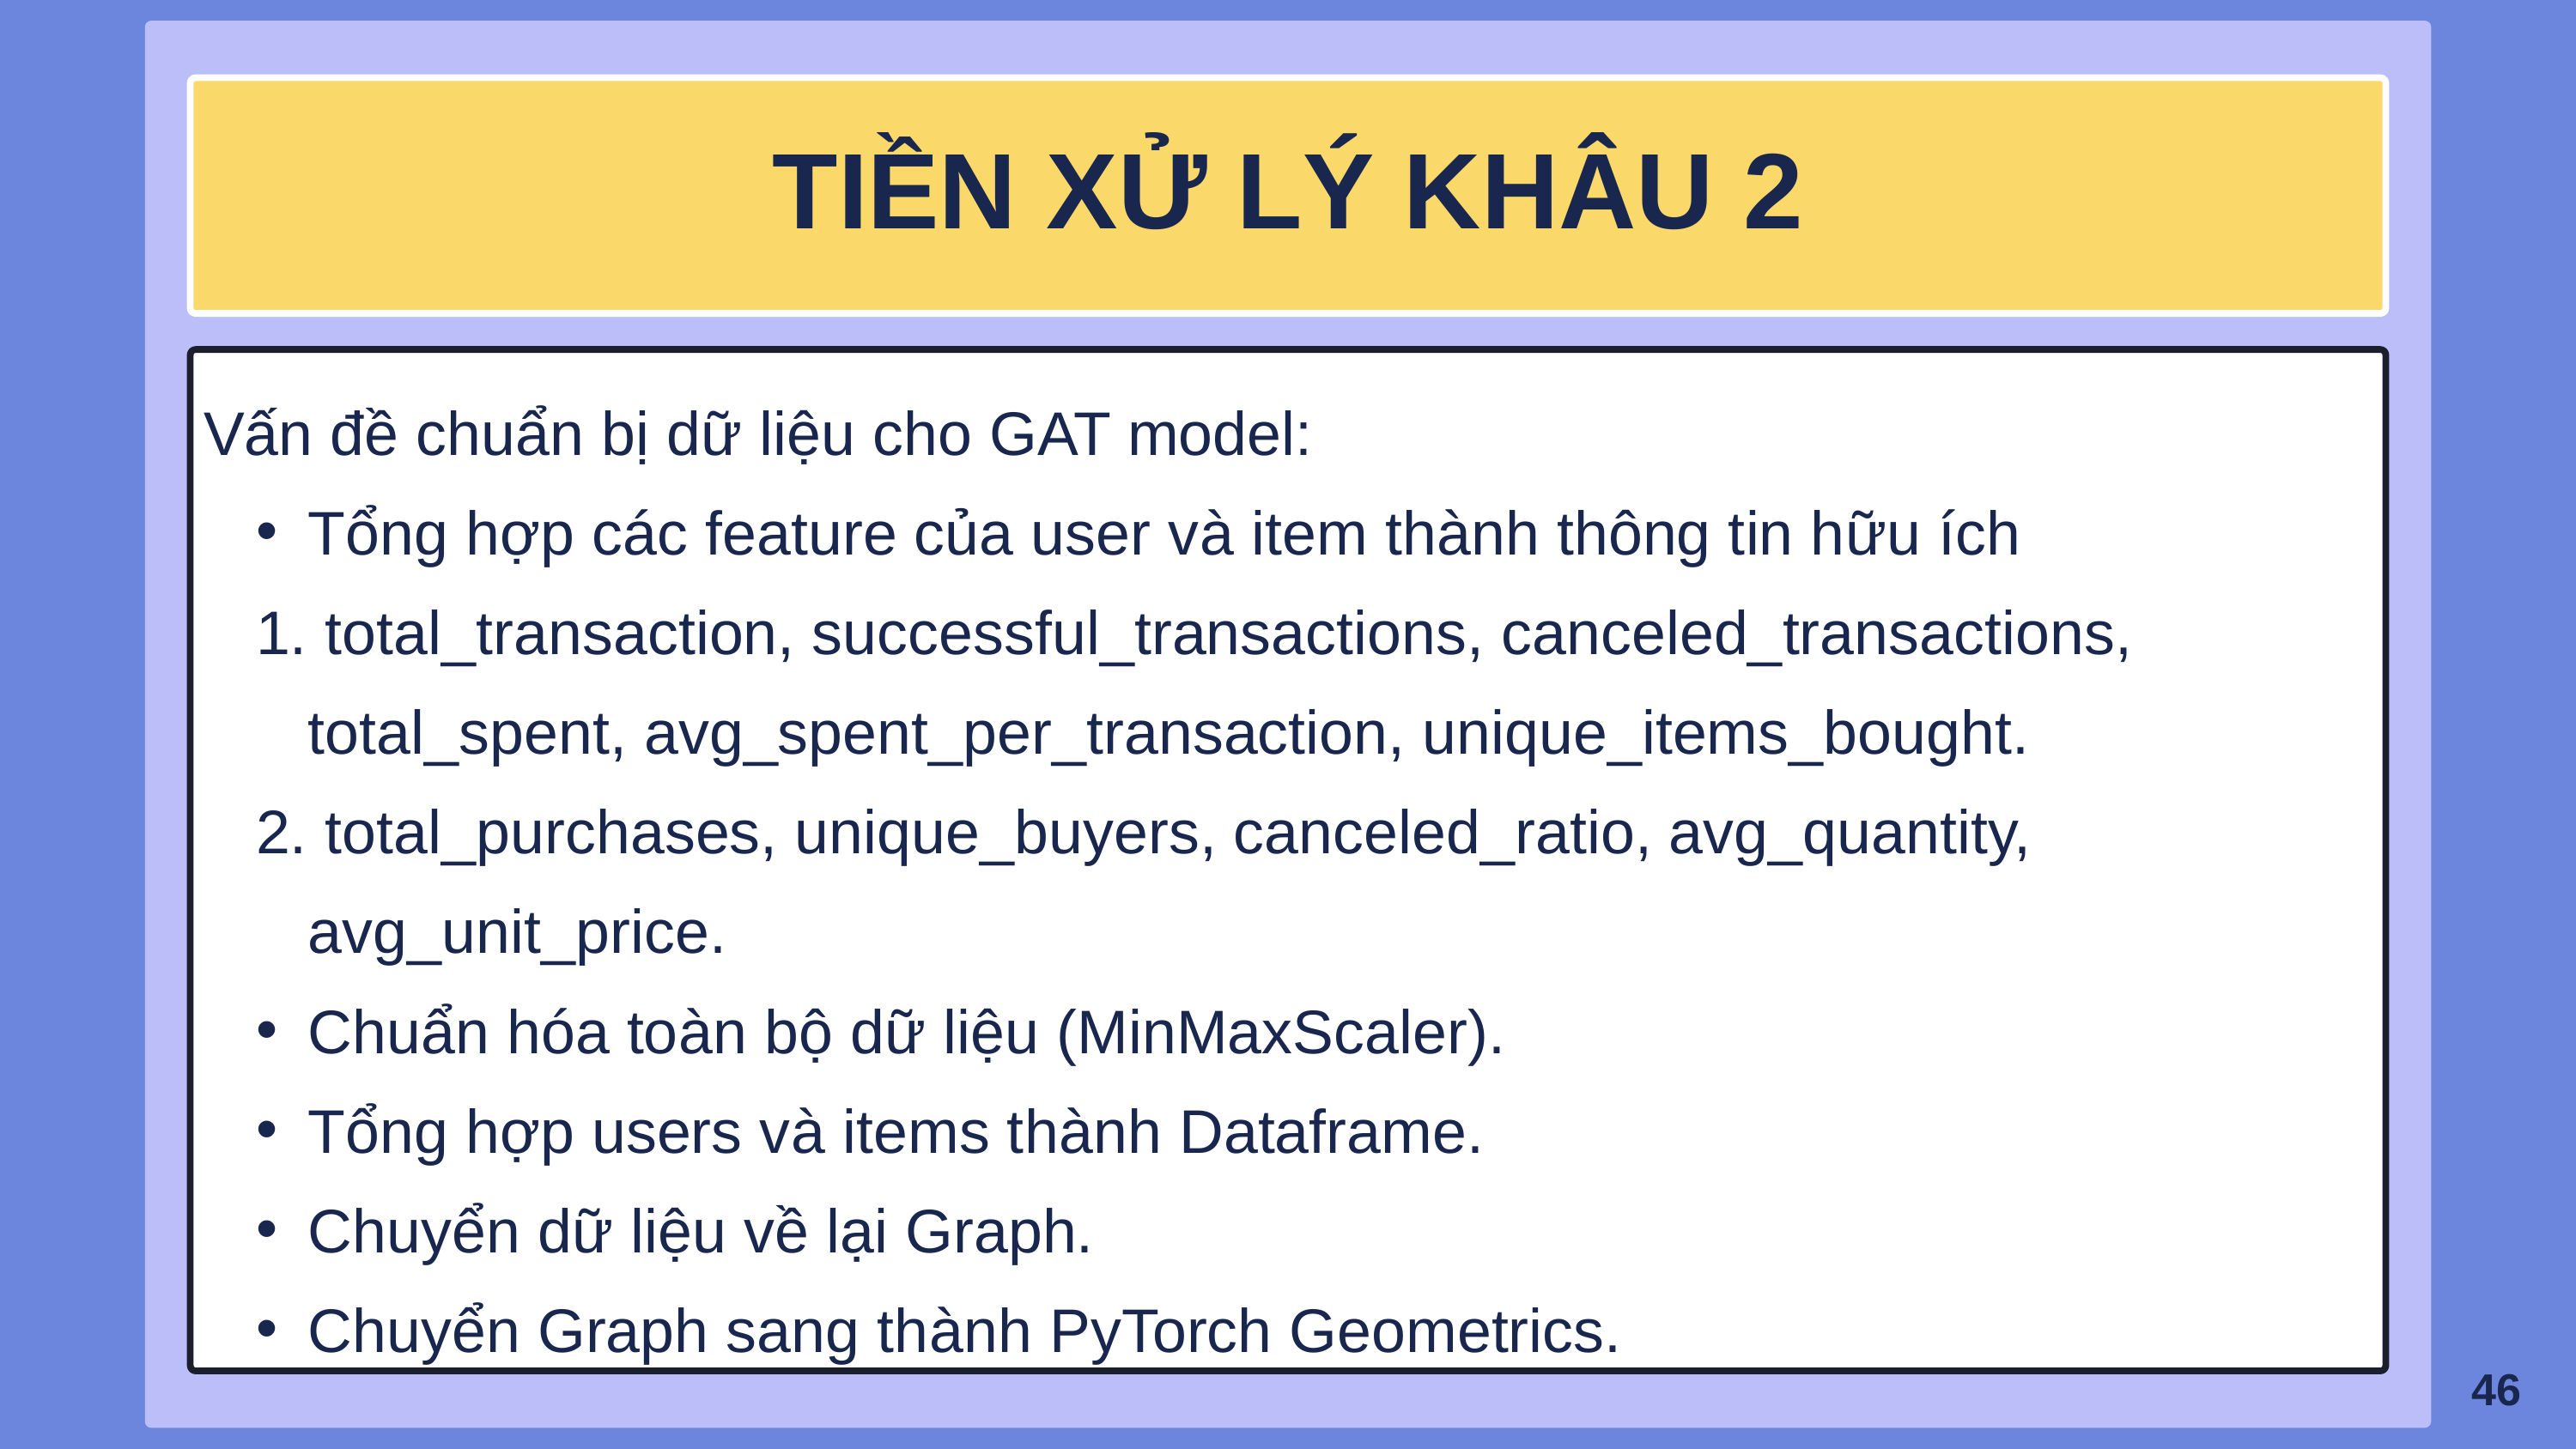

TIỀN XỬ LÝ KHÂU 2
Vấn đề chuẩn bị dữ liệu cho GAT model:
Tổng hợp các feature của user và item thành thông tin hữu ích
 total_transaction, successful_transactions, canceled_transactions, total_spent, avg_spent_per_transaction, unique_items_bought.
 total_purchases, unique_buyers, canceled_ratio, avg_quantity, avg_unit_price.
Chuẩn hóa toàn bộ dữ liệu (MinMaxScaler).
Tổng hợp users và items thành Dataframe.
Chuyển dữ liệu về lại Graph.
Chuyển Graph sang thành PyTorch Geometrics.
46